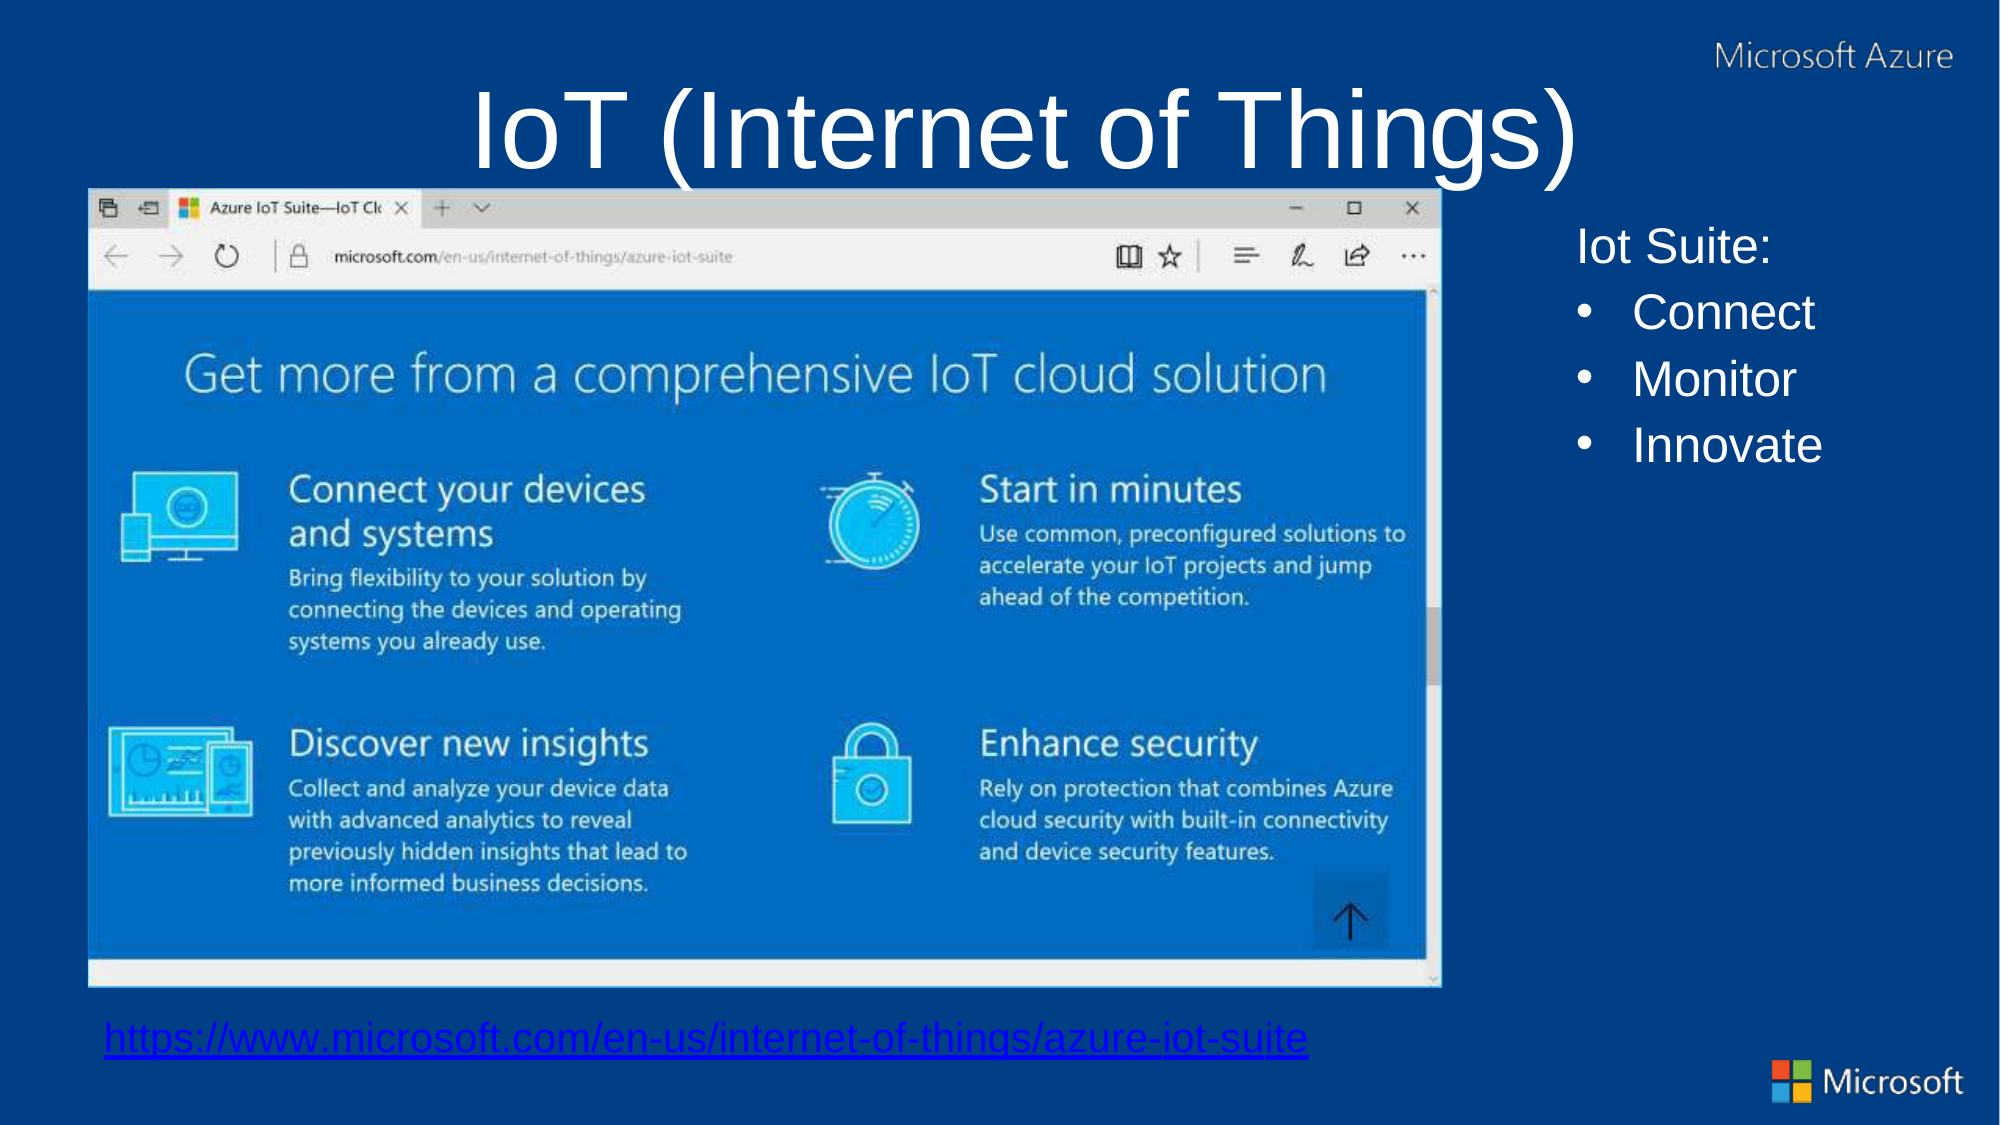

# IoT (Internet of Things)

Iot Suite:
Connect
Monitor
Innovate
https://www.microsoft.com/en-us/internet-of-things/azure-iot-suite